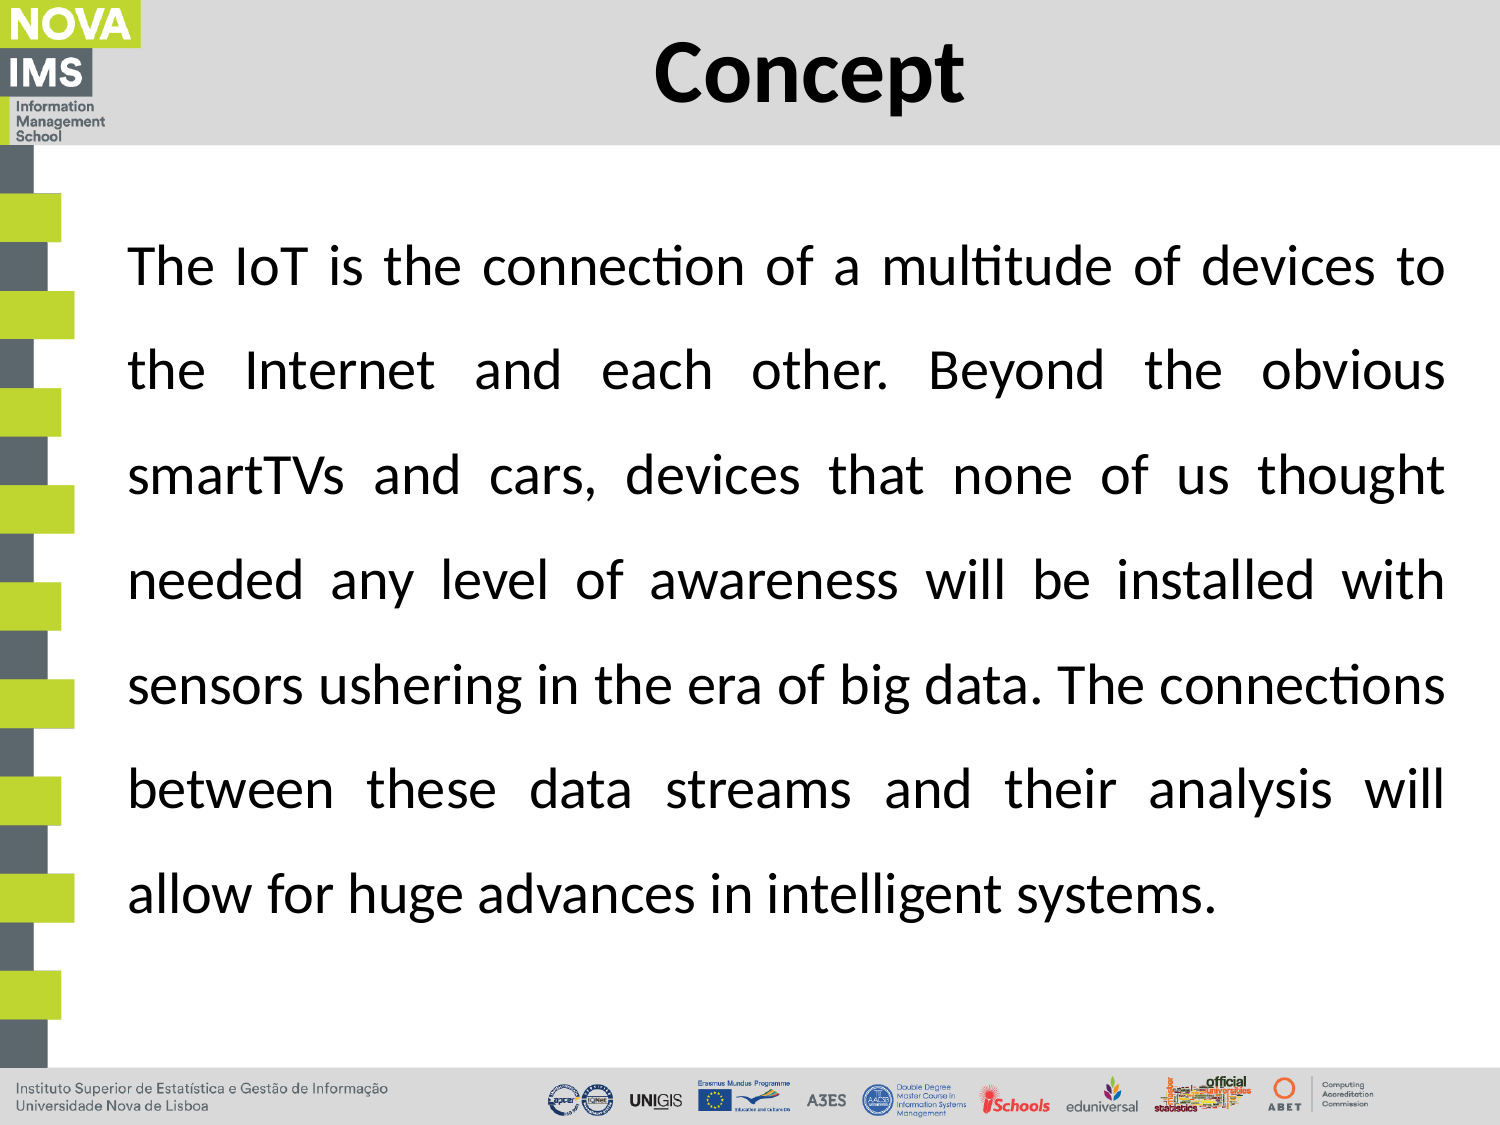

# Concept
The IoT is the connection of a multitude of devices to the Internet and each other. Beyond the obvious smartTVs and cars, devices that none of us thought needed any level of awareness will be installed with sensors ushering in the era of big data. The connections between these data streams and their analysis will allow for huge advances in intelligent systems.